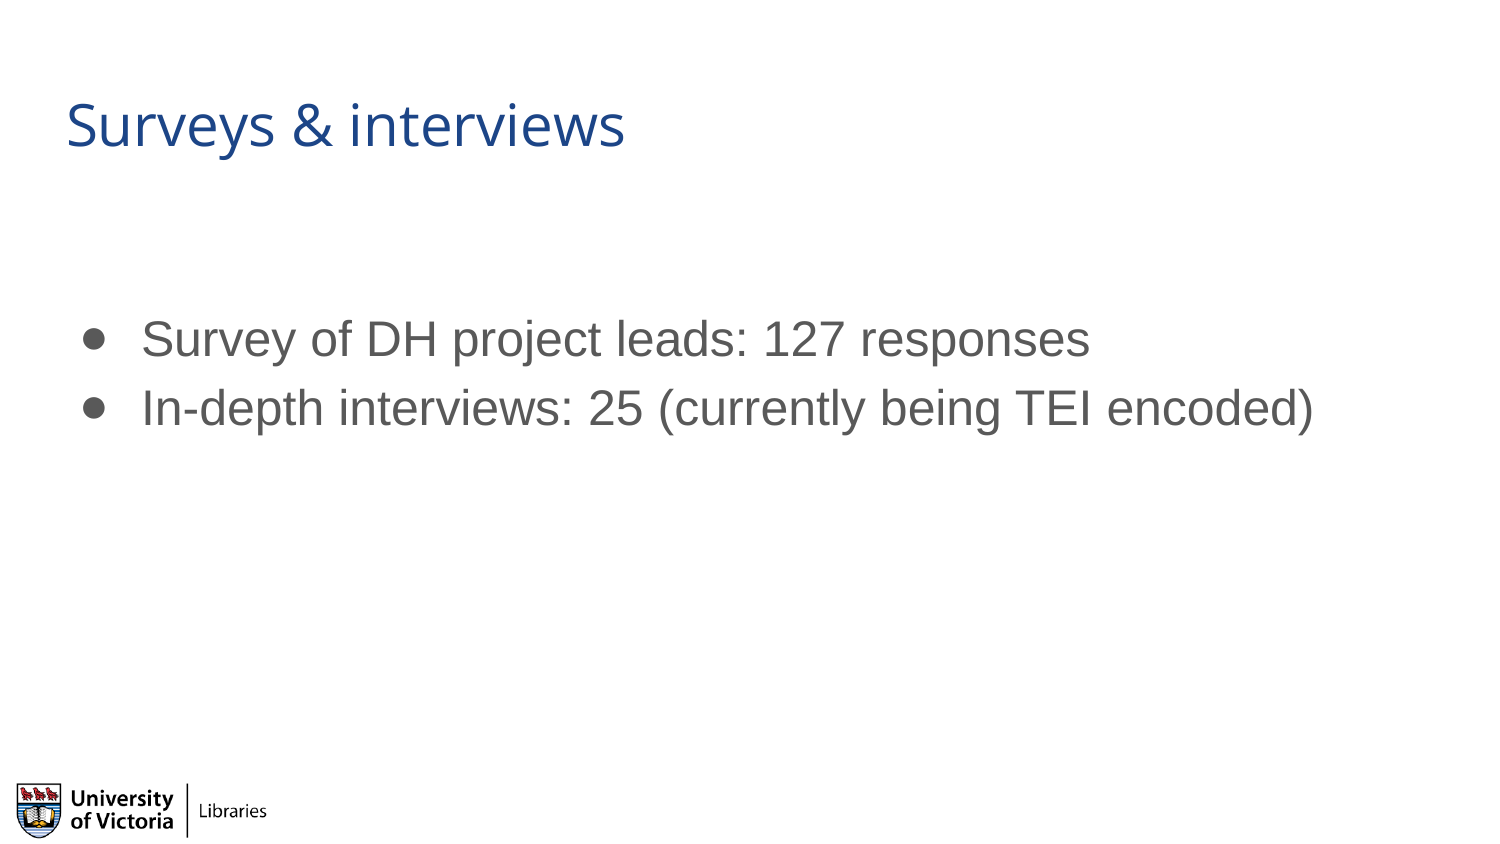

# Surveys & interviews

Survey of DH project leads: 127 responses
In-depth interviews: 25 (currently being TEI encoded)